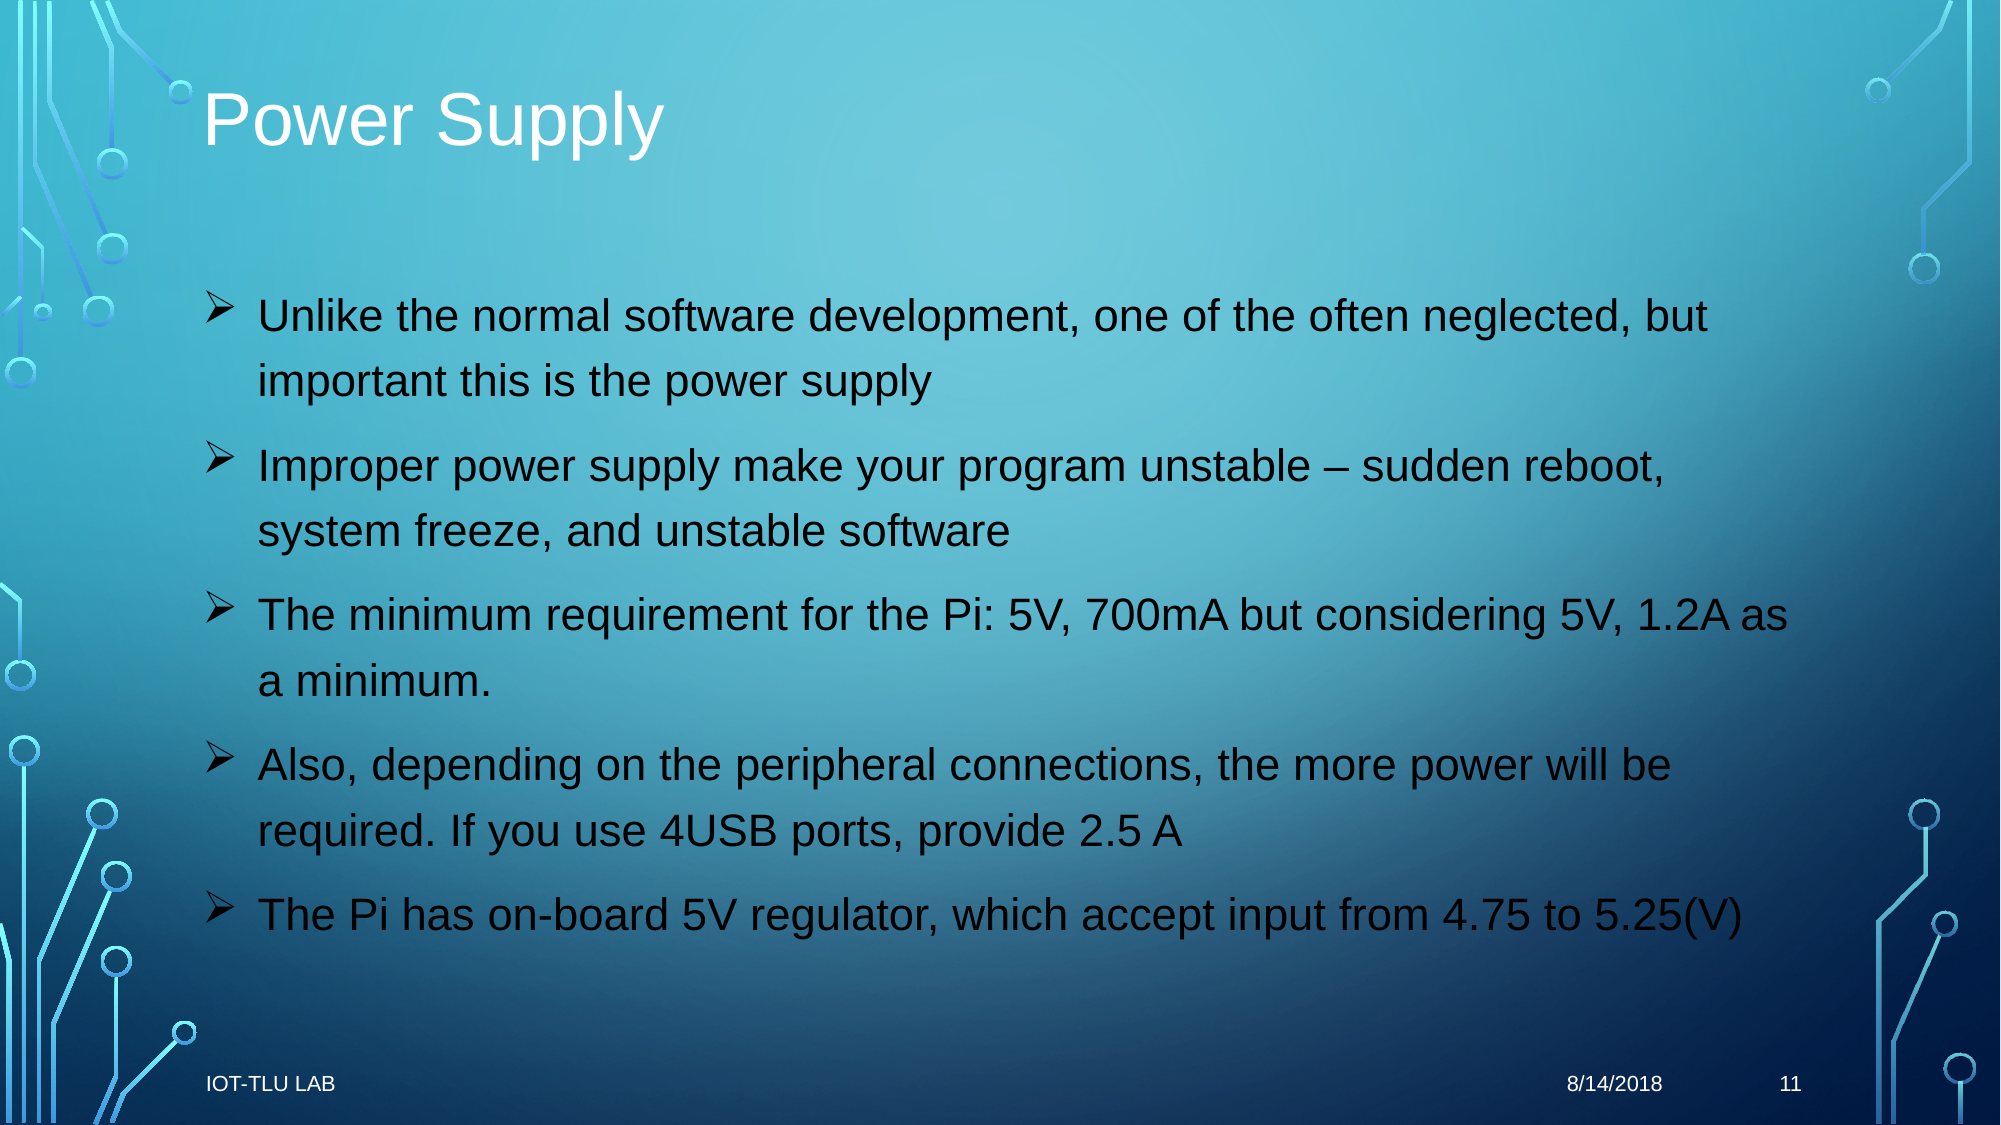

# Power Supply
Unlike the normal software development, one of the often neglected, but important this is the power supply
Improper power supply make your program unstable – sudden reboot, system freeze, and unstable software
The minimum requirement for the Pi: 5V, 700mA but considering 5V, 1.2A as a minimum.
Also, depending on the peripheral connections, the more power will be required. If you use 4USB ports, provide 2.5 A
The Pi has on-board 5V regulator, which accept input from 4.75 to 5.25(V)
IoT-TLU Lab
11
8/14/2018